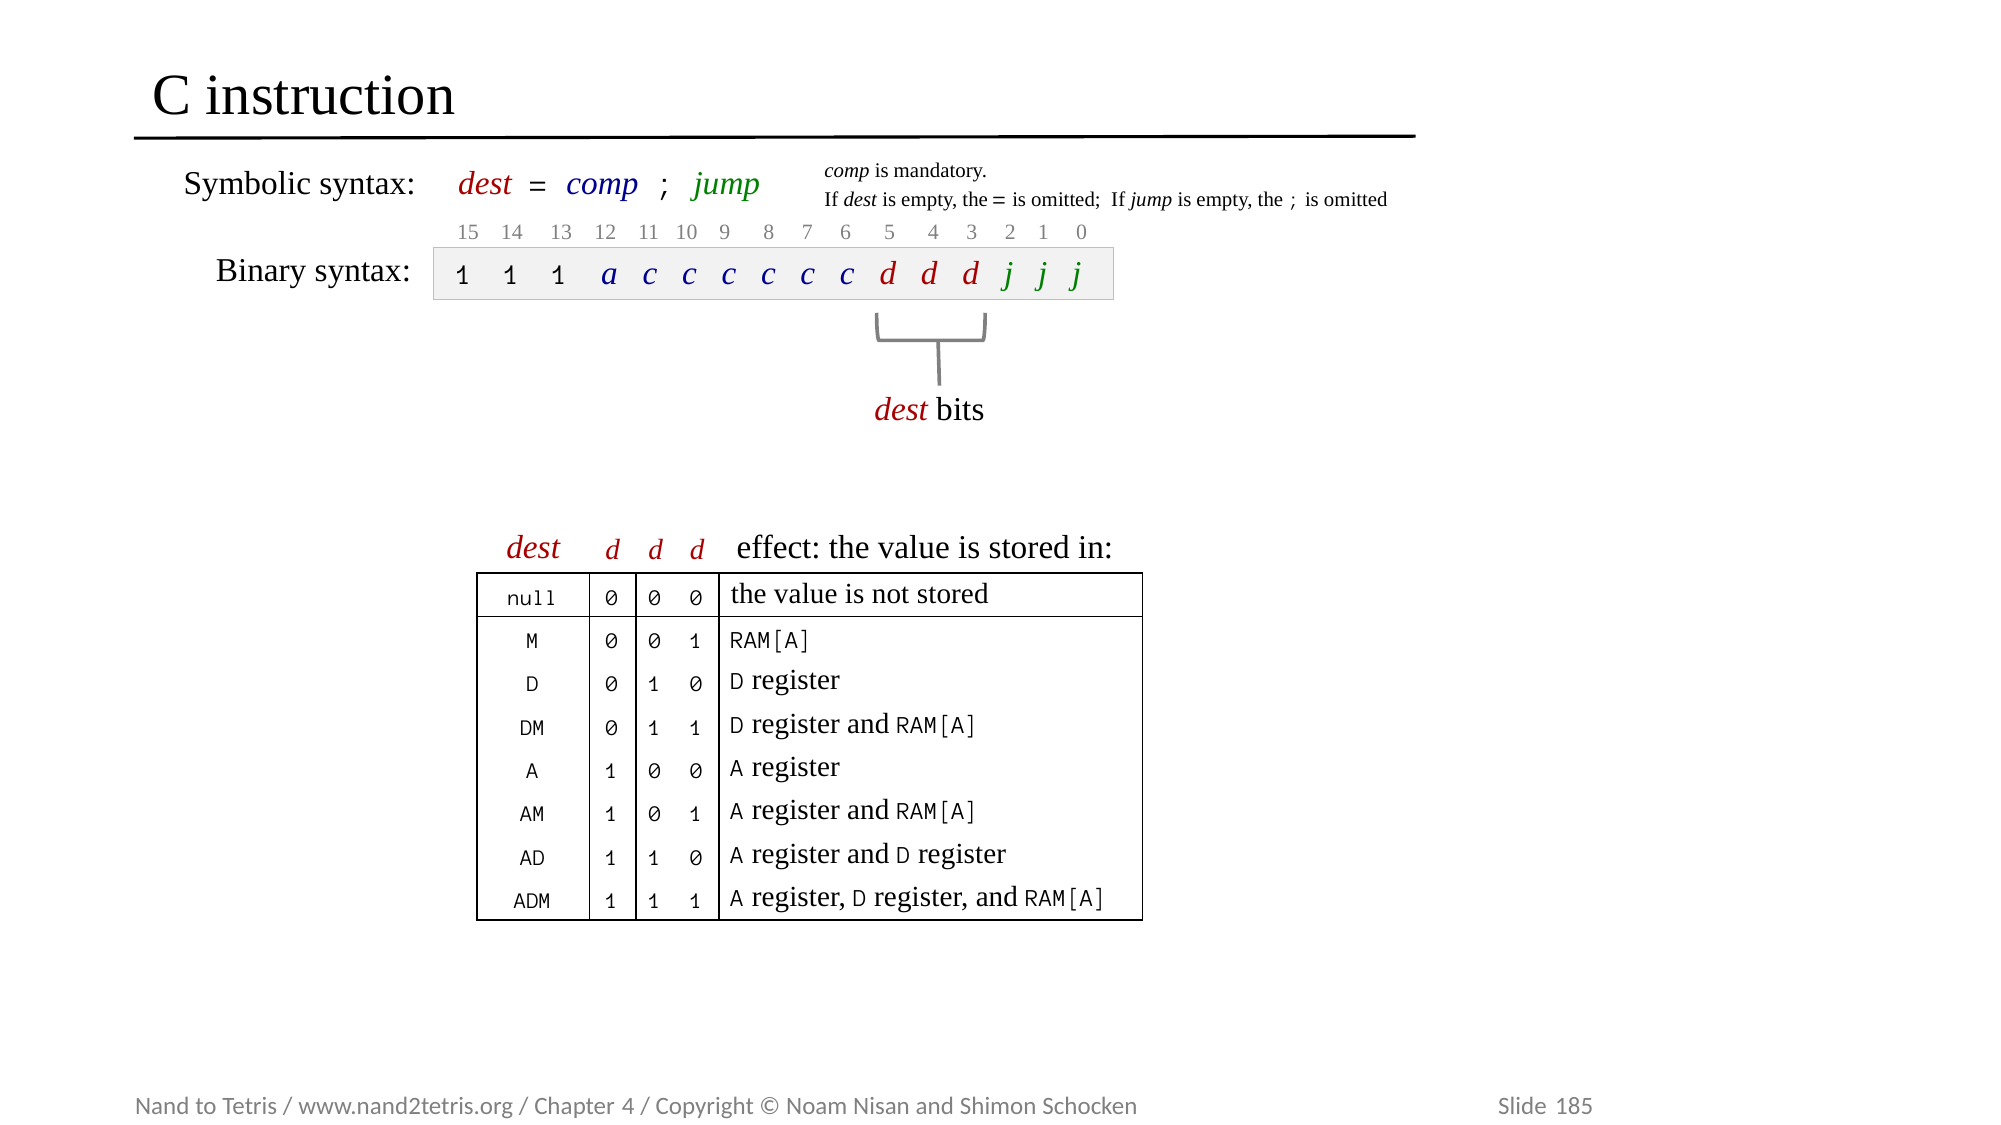

# C instruction
comp is mandatory.
If dest is empty, the = is omitted;  If jump is empty, the ; is omitted
Symbolic syntax:
dest = comp ; jump
15    14     13    12    11   10    9      8     7     6      5      4     3     2    1     0
Binary syntax:
1  1  1  a   c   c   c   c   c   c   d   d   d   j   j   j

dest bits
| dest | d | d | d | effect: the value is stored in: |
| --- | --- | --- | --- | --- |
| null | 0 | 0 | 0 | the value is not stored |
| M | 0 | 0 | 1 | RAM[A] |
| D | 0 | 1 | 0 | D register |
| DM | 0 | 1 | 1 | D register and RAM[A] |
| A | 1 | 0 | 0 | A register |
| AM | 1 | 0 | 1 | A register and RAM[A] |
| AD | 1 | 1 | 0 | A register and D register |
| ADM | 1 | 1 | 1 | A register, D register, and RAM[A] |